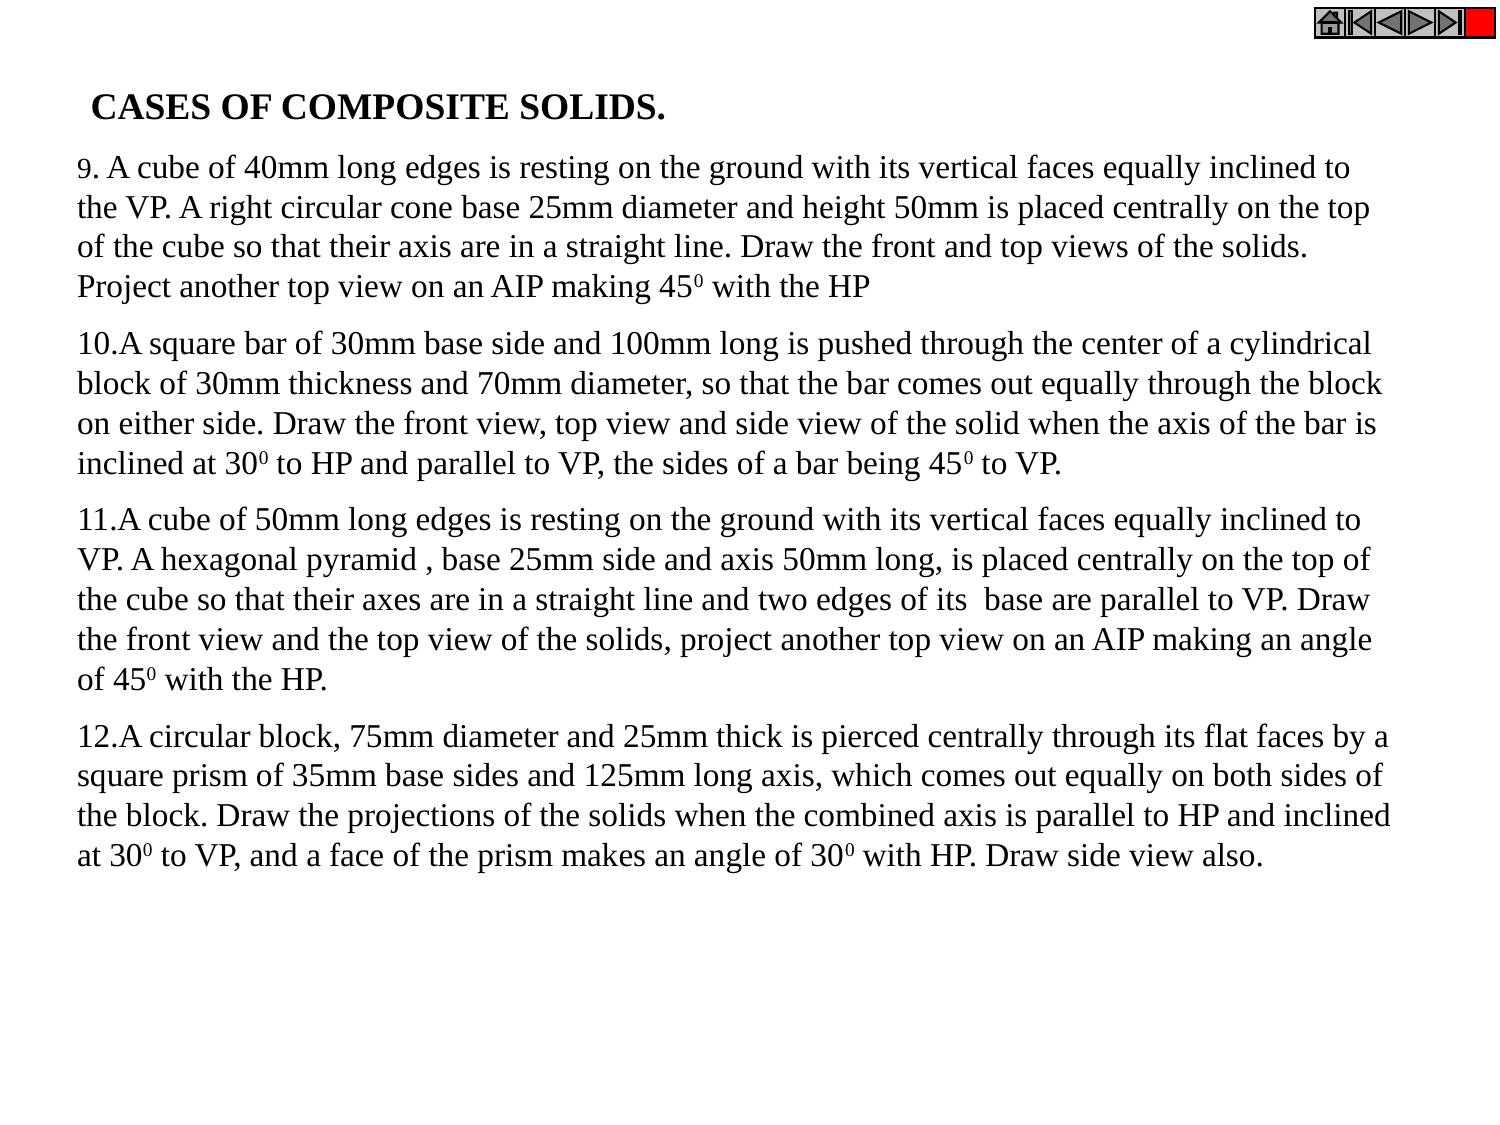

CASES OF COMPOSITE SOLIDS.
9. A cube of 40mm long edges is resting on the ground with its vertical faces equally inclined to the VP. A right circular cone base 25mm diameter and height 50mm is placed centrally on the top of the cube so that their axis are in a straight line. Draw the front and top views of the solids. Project another top view on an AIP making 450 with the HP
10.A square bar of 30mm base side and 100mm long is pushed through the center of a cylindrical block of 30mm thickness and 70mm diameter, so that the bar comes out equally through the block on either side. Draw the front view, top view and side view of the solid when the axis of the bar is inclined at 300 to HP and parallel to VP, the sides of a bar being 450 to VP.
11.A cube of 50mm long edges is resting on the ground with its vertical faces equally inclined to VP. A hexagonal pyramid , base 25mm side and axis 50mm long, is placed centrally on the top of the cube so that their axes are in a straight line and two edges of its  base are parallel to VP. Draw the front view and the top view of the solids, project another top view on an AIP making an angle of 450 with the HP.
12.A circular block, 75mm diameter and 25mm thick is pierced centrally through its flat faces by a square prism of 35mm base sides and 125mm long axis, which comes out equally on both sides of the block. Draw the projections of the solids when the combined axis is parallel to HP and inclined at 300 to VP, and a face of the prism makes an angle of 300 with HP. Draw side view also.